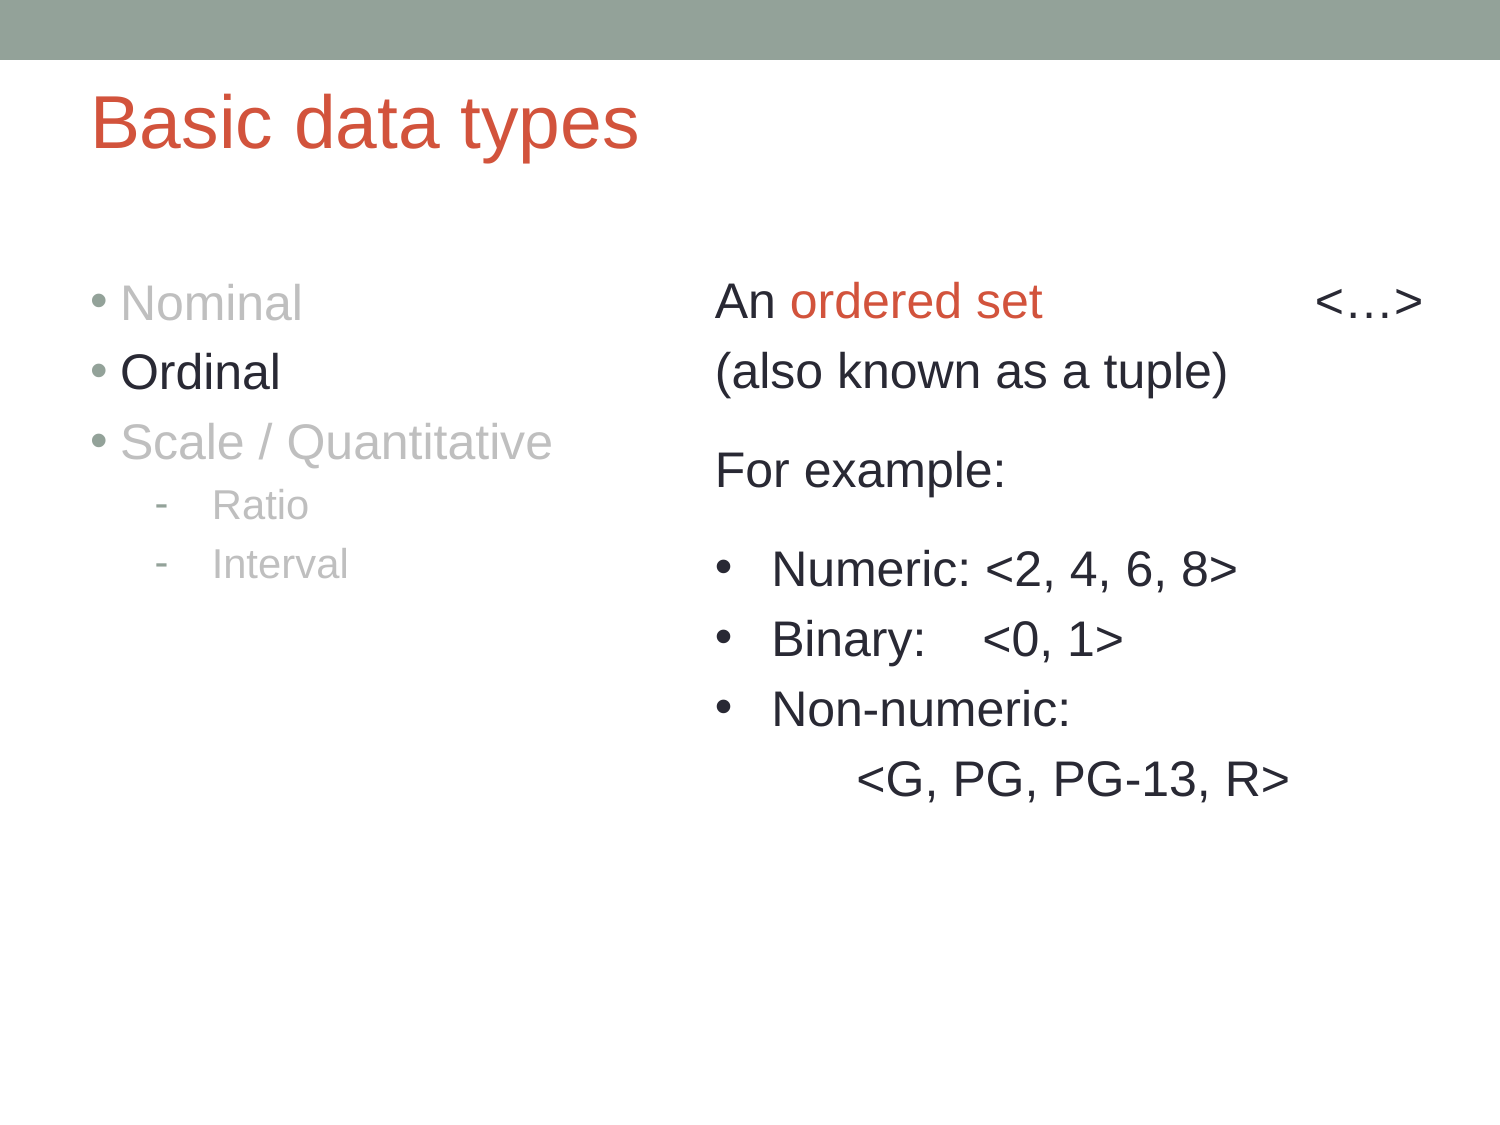

# Basic data types
An ordered set 		<…>
(also known as a tuple)

For example:

Numeric: <2, 4, 6, 8>
Binary:    <0, 1>
Non-numeric:
<G, PG, PG-13, R>
Nominal
Ordinal
Scale / Quantitative
Ratio
Interval